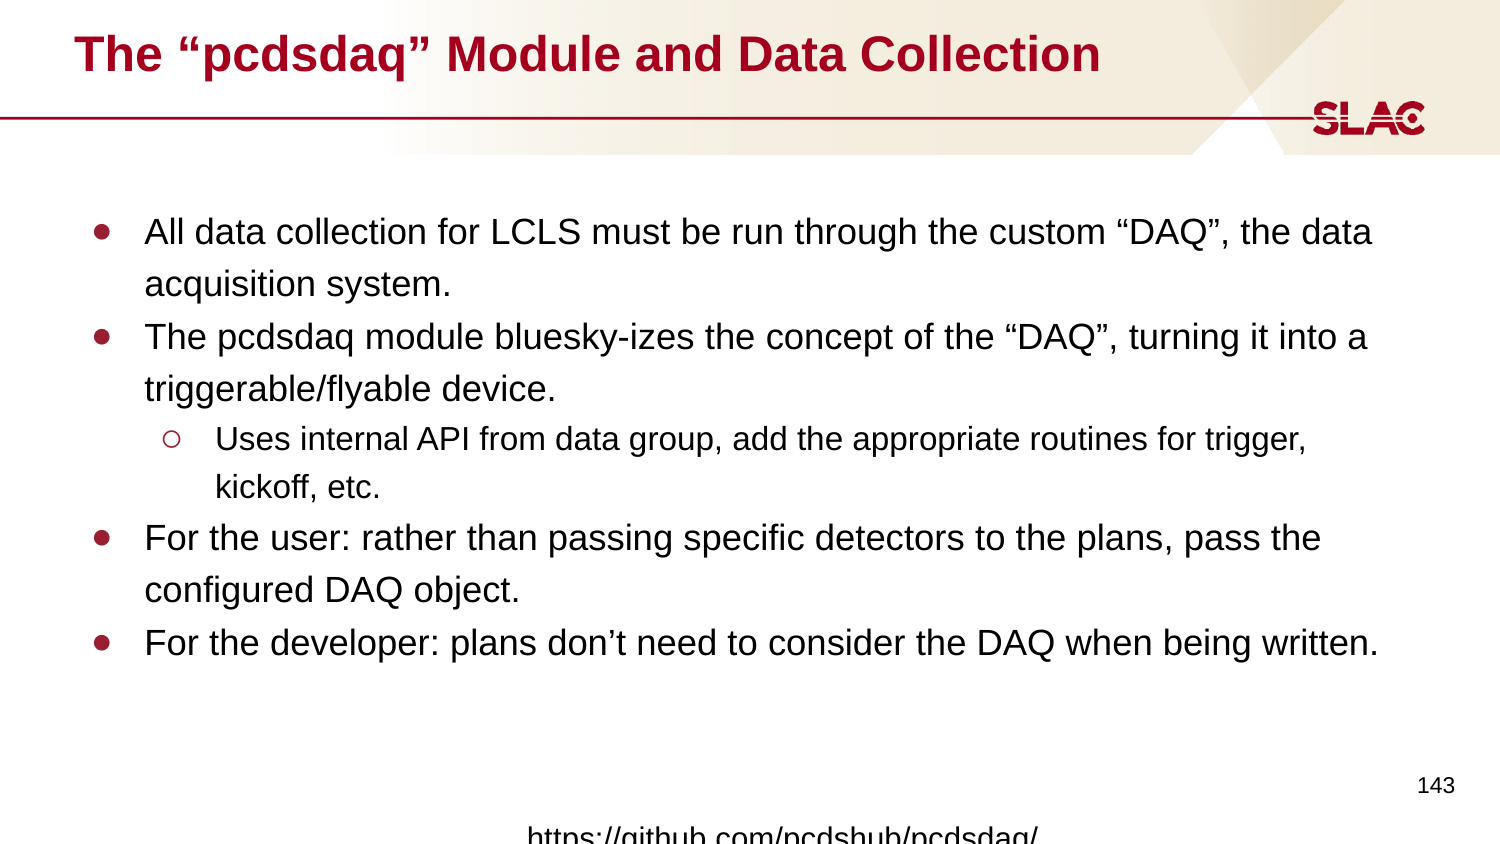

# The “pcdsdaq” Module and Data Collection
All data collection for LCLS must be run through the custom “DAQ”, the data acquisition system.
The pcdsdaq module bluesky-izes the concept of the “DAQ”, turning it into a triggerable/flyable device.
Uses internal API from data group, add the appropriate routines for trigger, kickoff, etc.
For the user: rather than passing specific detectors to the plans, pass the configured DAQ object.
For the developer: plans don’t need to consider the DAQ when being written.
143
https://github.com/pcdshub/pcdsdaq/